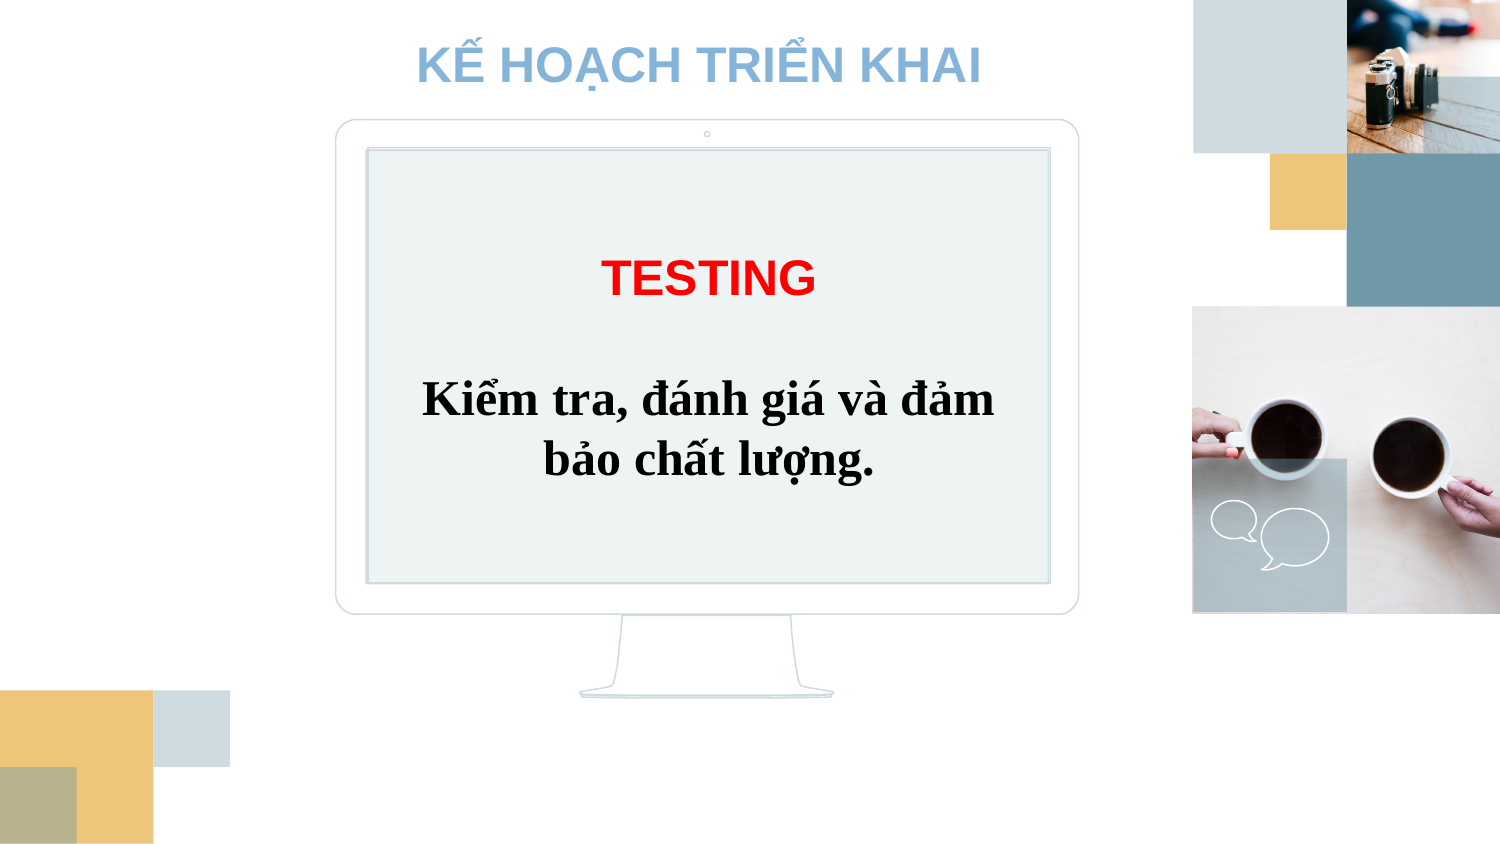

KẾ HOẠCH TRIỂN KHAI

TESTING
Kiểm tra, đánh giá và đảm bảo chất lượng.